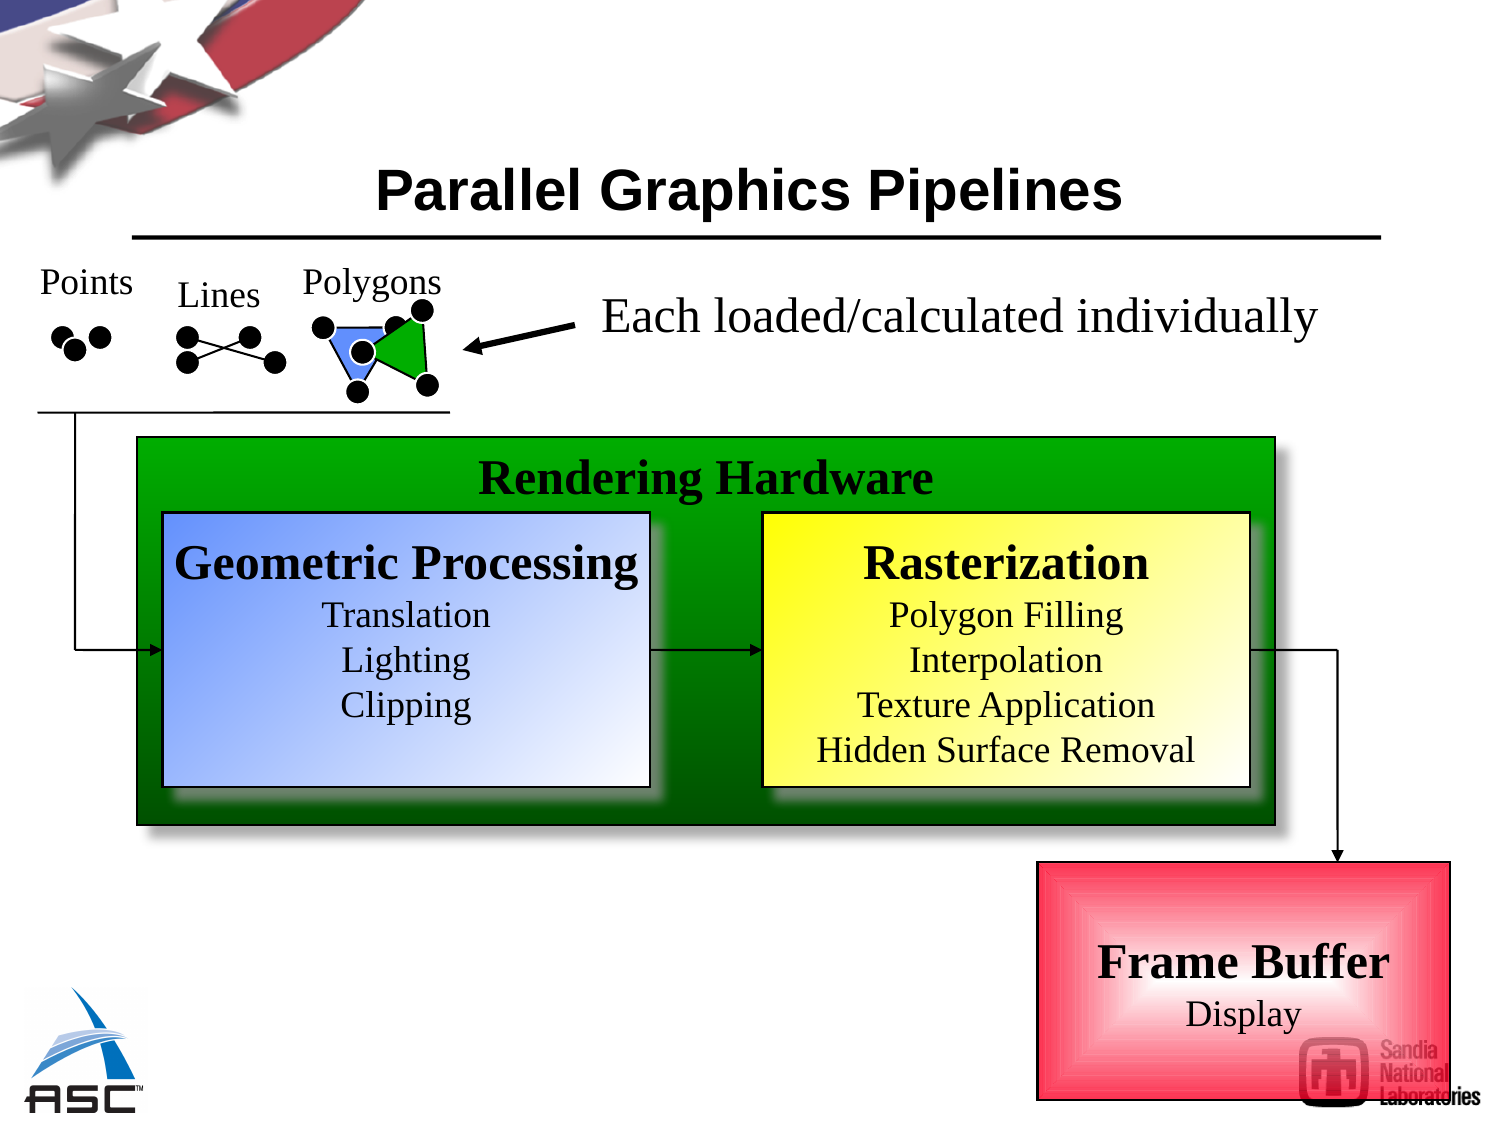

# Parallel Graphics Pipelines
Points
Polygons
Lines
Each loaded/calculated individually

Rendering Hardware
Geometric Processing
Translation
Lighting
Clipping

Rasterization
Polygon Filling
Interpolation
Texture Application
Hidden Surface Removal

Frame Buffer
Display